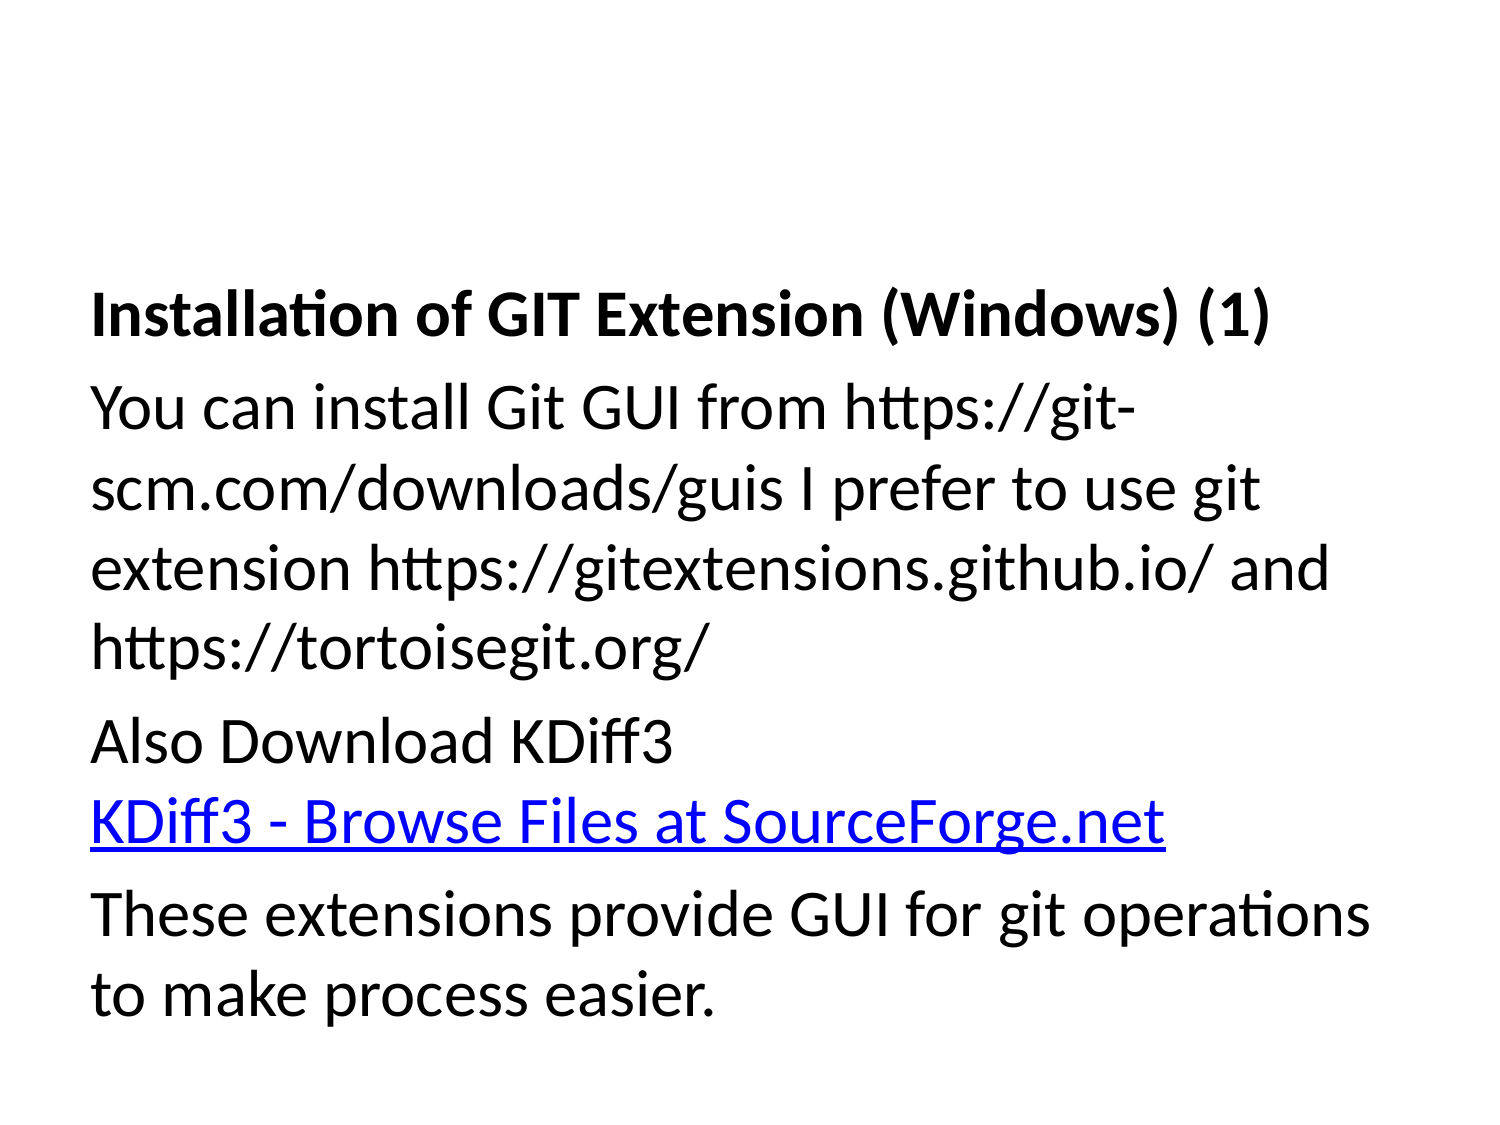

Installation of GIT Extension (Windows) (1)
You can install Git GUI from https://git-scm.com/downloads/guis I prefer to use git extension https://gitextensions.github.io/ and https://tortoisegit.org/
Also Download KDiff3 KDiff3 - Browse Files at SourceForge.net
These extensions provide GUI for git operations to make process easier.